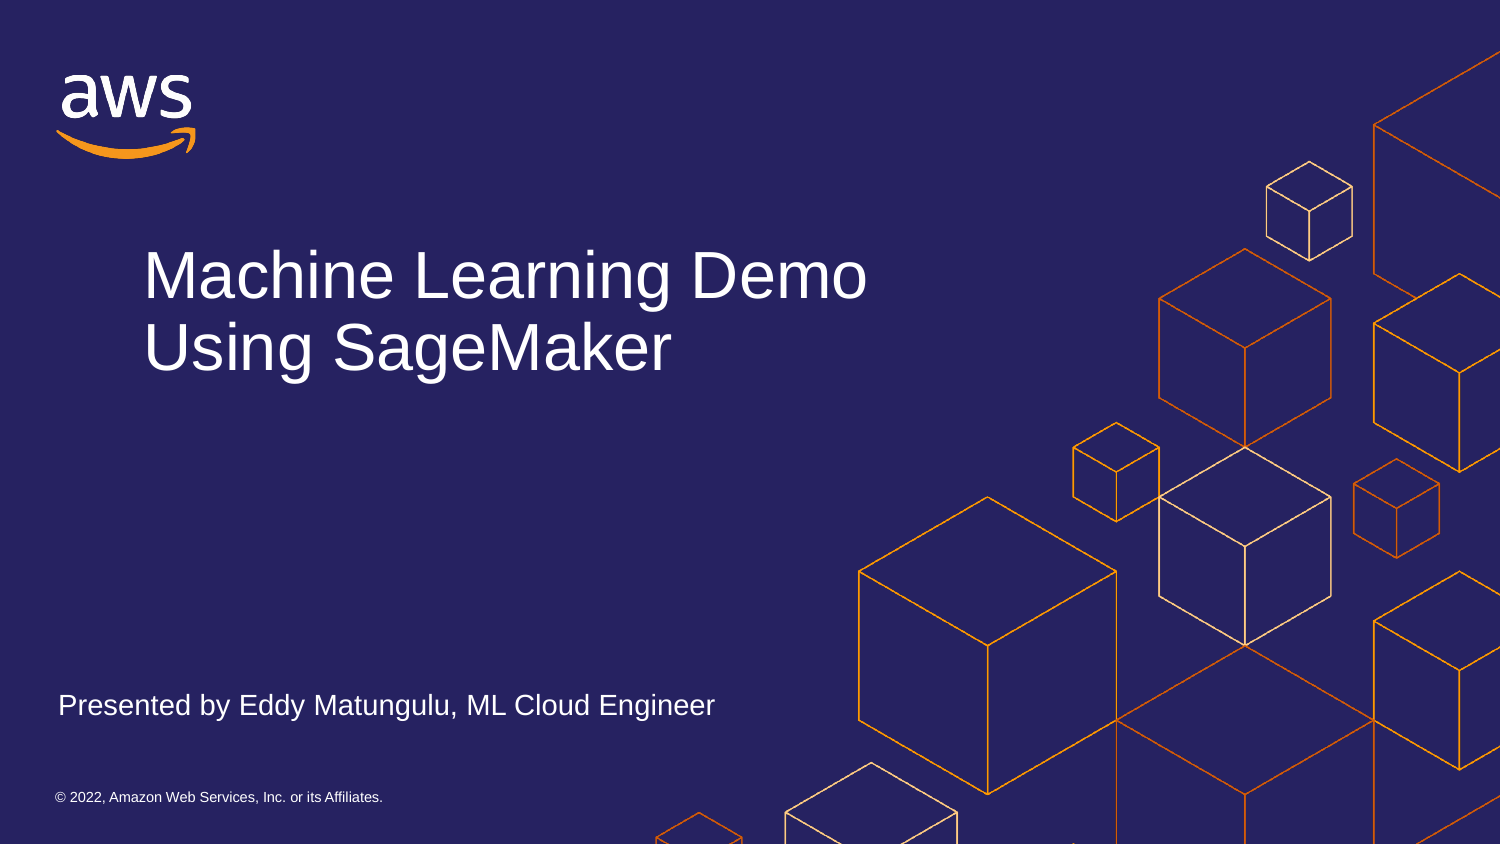

Machine Learning Demo Using SageMaker
Presented by Eddy Matungulu, ML Cloud Engineer